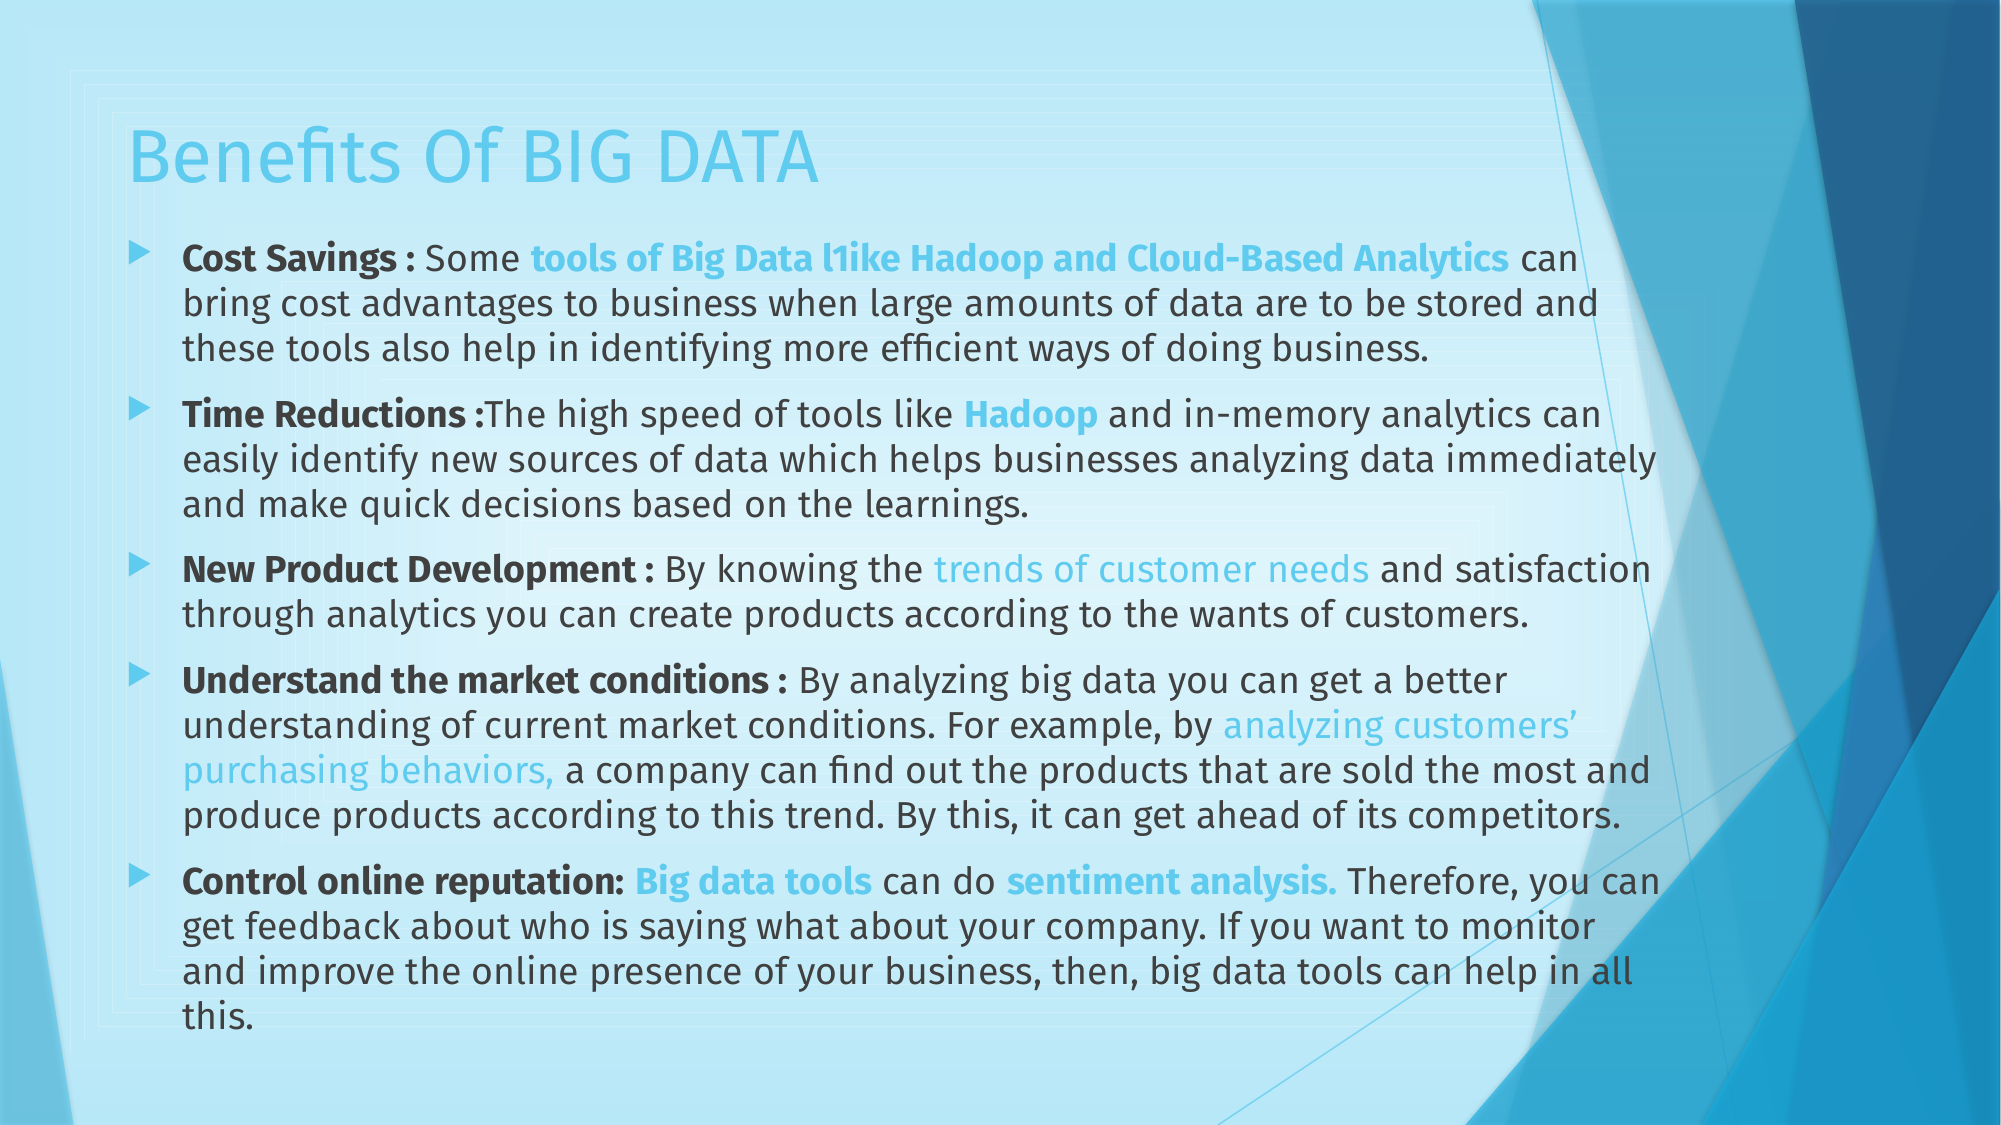

# Benefits Of BIG DATA
Cost Savings : Some tools of Big Data l1ike Hadoop and Cloud-Based Analytics can bring cost advantages to business when large amounts of data are to be stored and these tools also help in identifying more efficient ways of doing business.
Time Reductions :The high speed of tools like Hadoop and in-memory analytics can easily identify new sources of data which helps businesses analyzing data immediately and make quick decisions based on the learnings.
New Product Development : By knowing the trends of customer needs and satisfaction through analytics you can create products according to the wants of customers.
Understand the market conditions : By analyzing big data you can get a better understanding of current market conditions. For example, by analyzing customers’ purchasing behaviors, a company can find out the products that are sold the most and produce products according to this trend. By this, it can get ahead of its competitors.
Control online reputation: Big data tools can do sentiment analysis. Therefore, you can get feedback about who is saying what about your company. If you want to monitor and improve the online presence of your business, then, big data tools can help in all this.